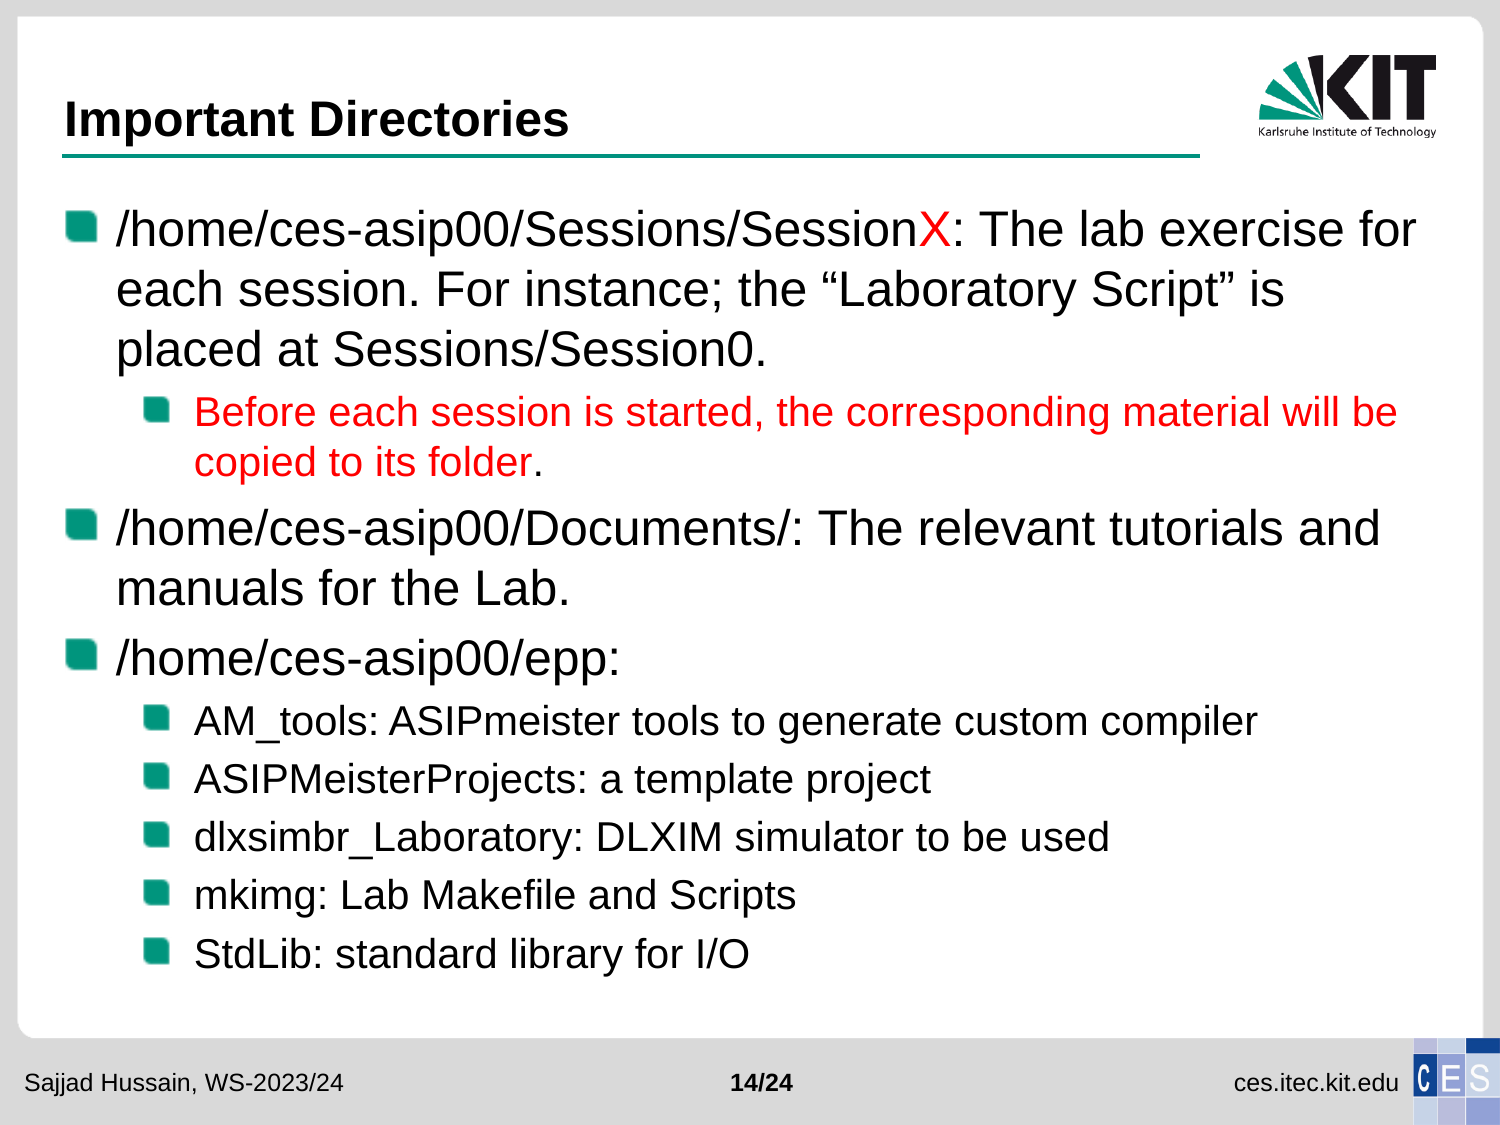

# Important Directories
/home/ces-asip00/Sessions/SessionX: The lab exercise for each session. For instance; the “Laboratory Script” is placed at Sessions/Session0.
Before each session is started, the corresponding material will be copied to its folder.
/home/ces-asip00/Documents/: The relevant tutorials and manuals for the Lab.
/home/ces-asip00/epp:
AM_tools: ASIPmeister tools to generate custom compiler
ASIPMeisterProjects: a template project
dlxsimbr_Laboratory: DLXIM simulator to be used
mkimg: Lab Makefile and Scripts
StdLib: standard library for I/O